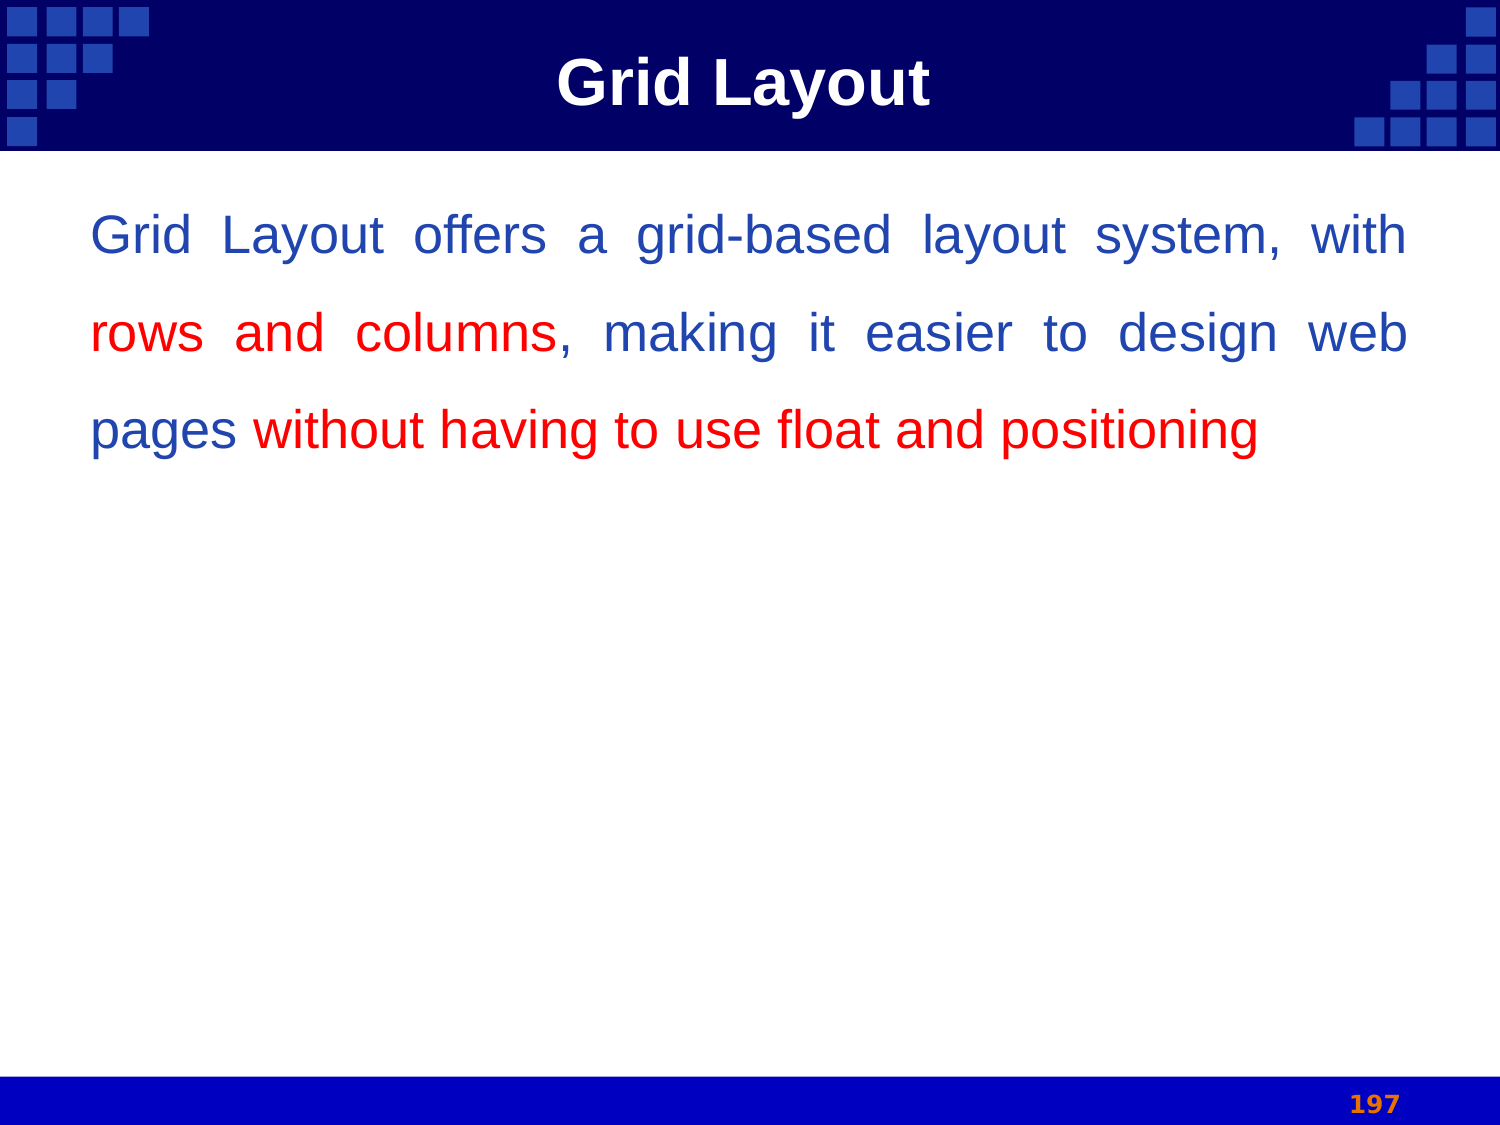

# Grid Layout
Grid Layout offers a grid-based layout system, with rows and columns, making it easier to design web pages without having to use float and positioning

Hãy sử dụng thuộc tính z-index để thay đổi thứ tự xếp chồng của các block hình vuông như sau

197